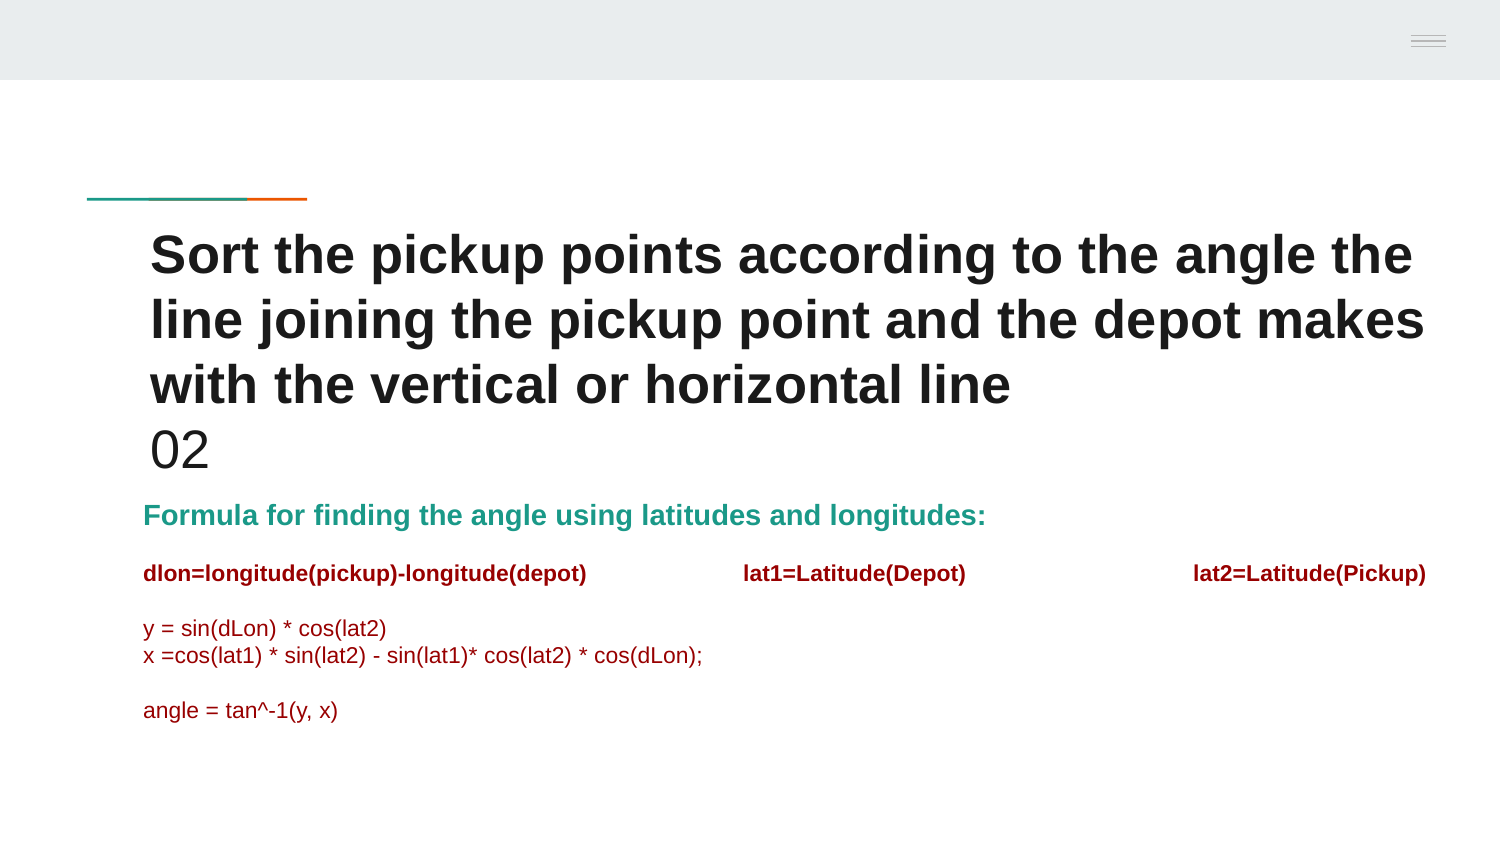

# Sort the pickup points according to the angle the line joining the pickup point and the depot makes with the vertical or horizontal line
02
Formula for finding the angle using latitudes and longitudes:

dlon=longitude(pickup)-longitude(depot)		lat1=Latitude(Depot)		lat2=Latitude(Pickup)

y = sin(dLon) * cos(lat2)
x =cos(lat1) * sin(lat2) - sin(lat1)* cos(lat2) * cos(dLon);

angle = tan^-1(y, x)